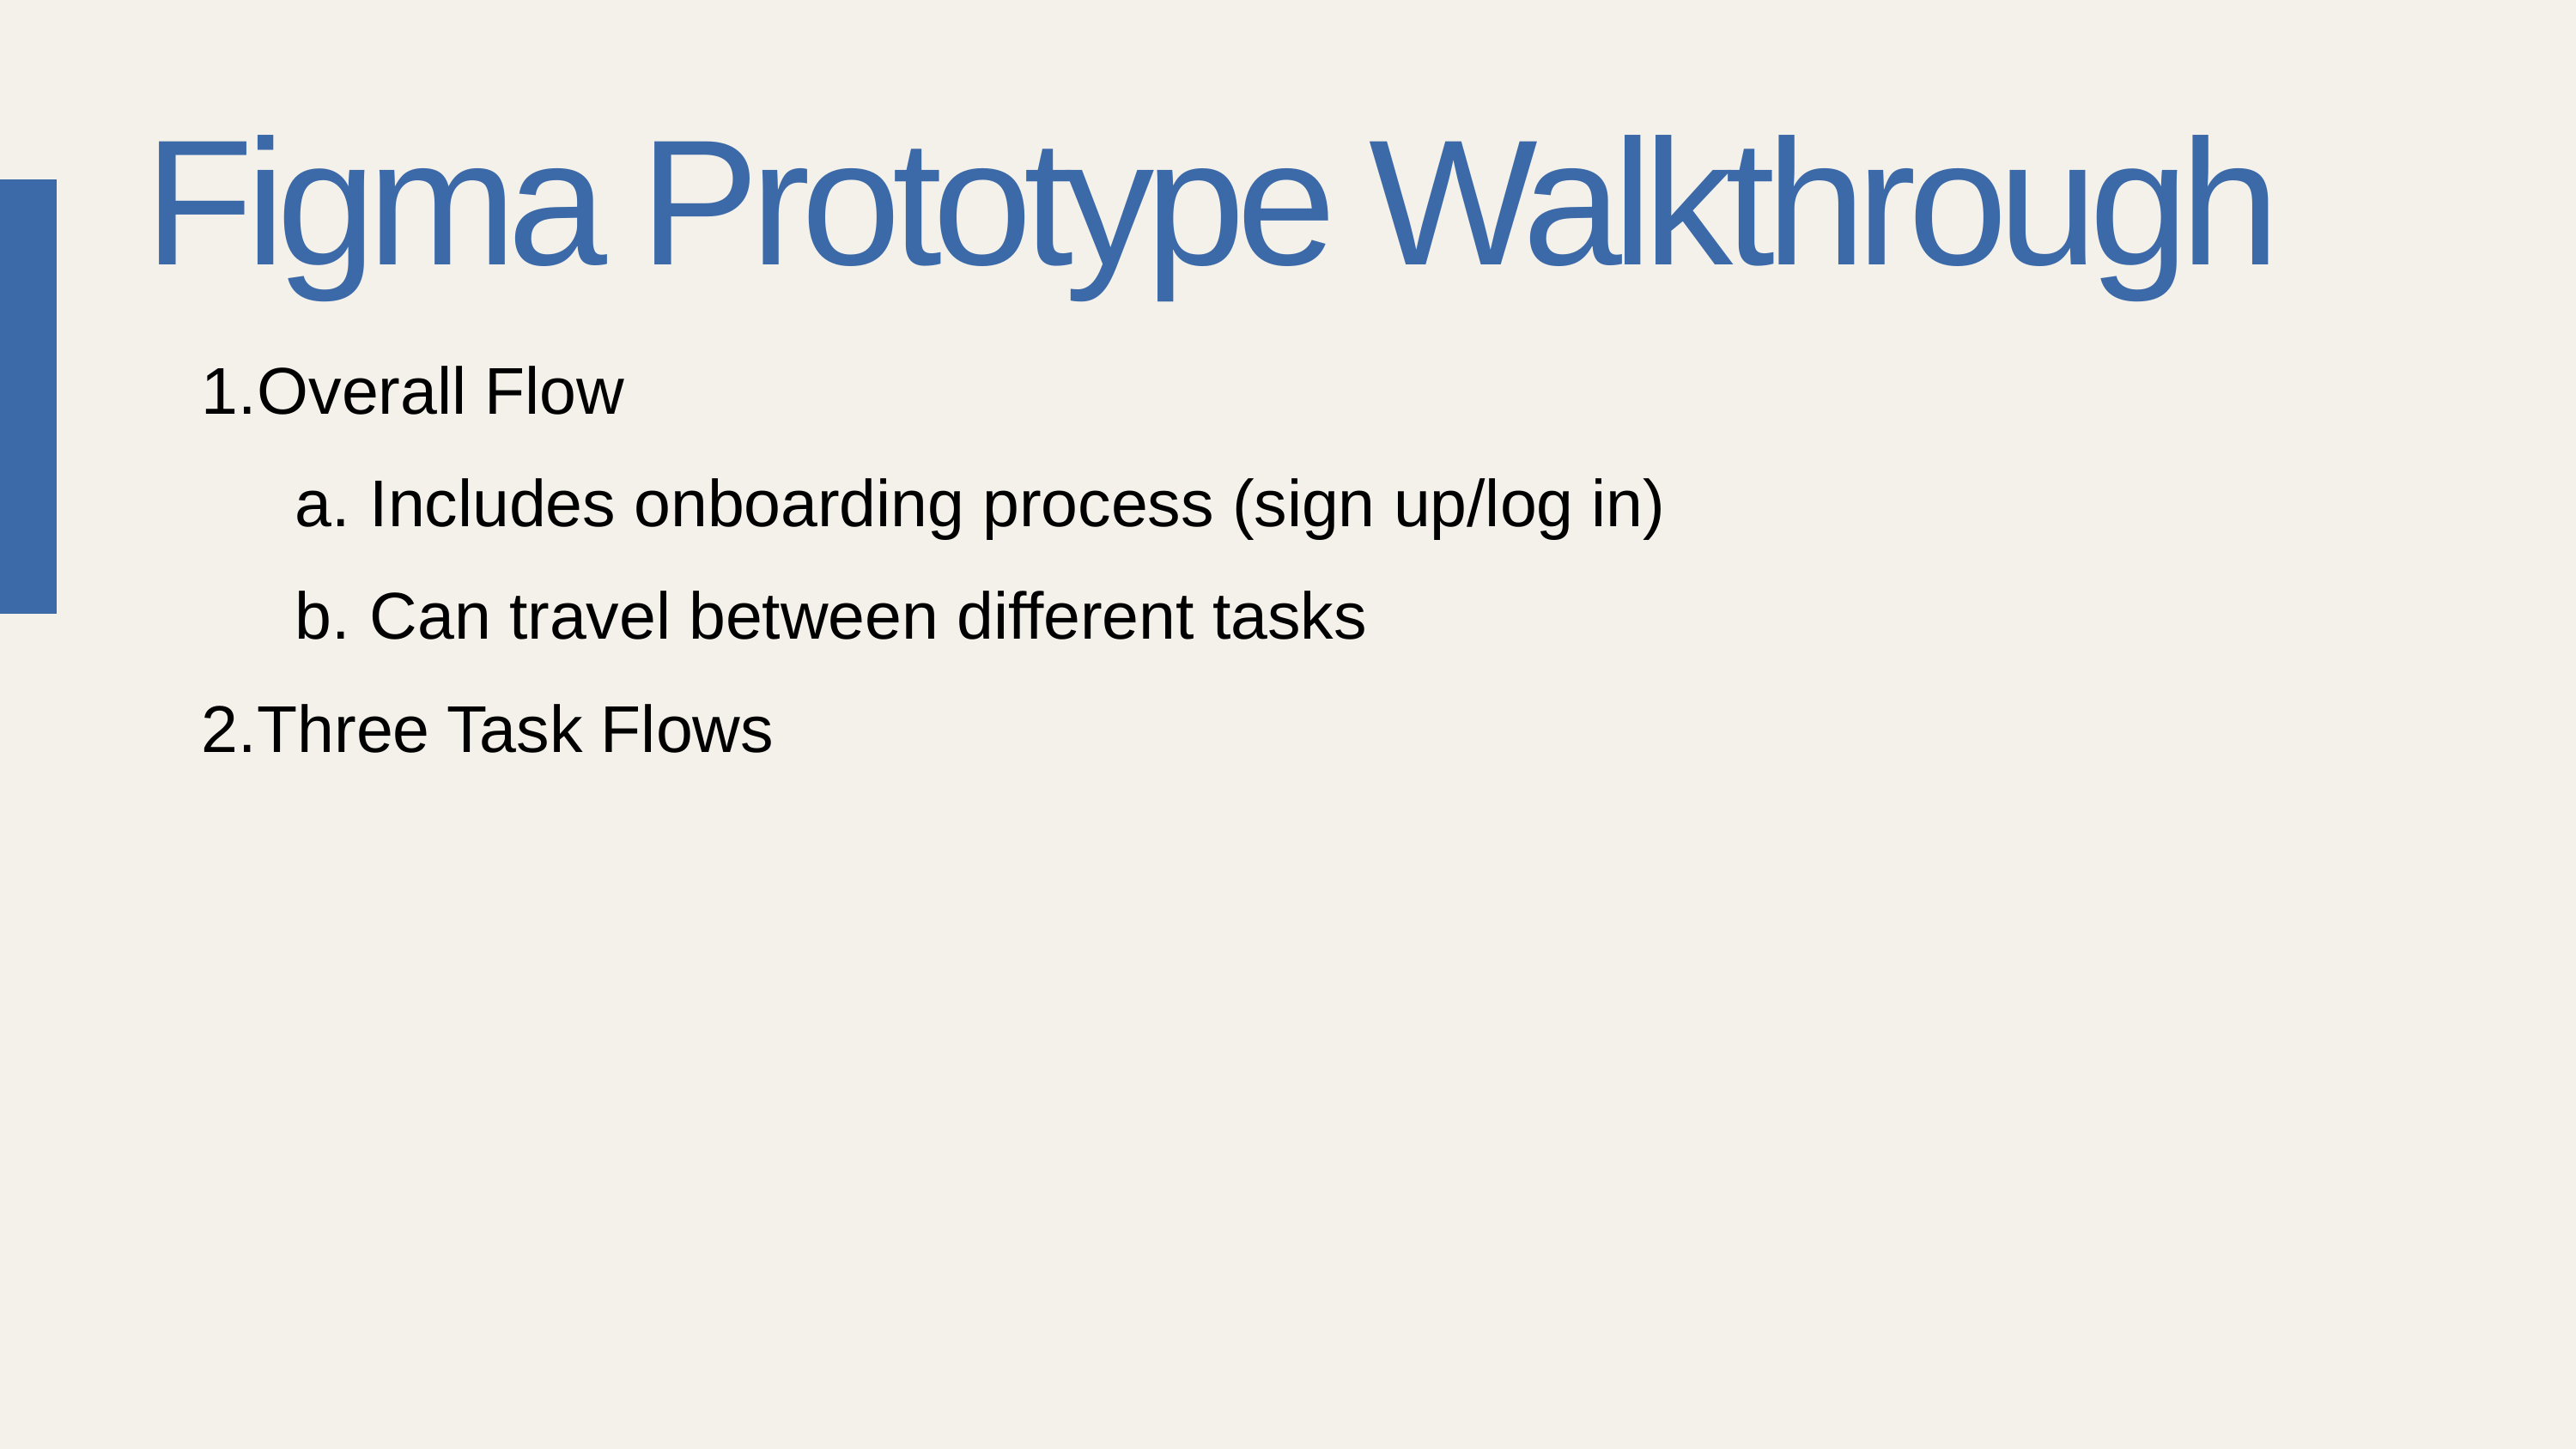

Figma Prototype Walkthrough

Overall Flow
Includes onboarding process (sign up/log in)
Can travel between different tasks
Three Task Flows